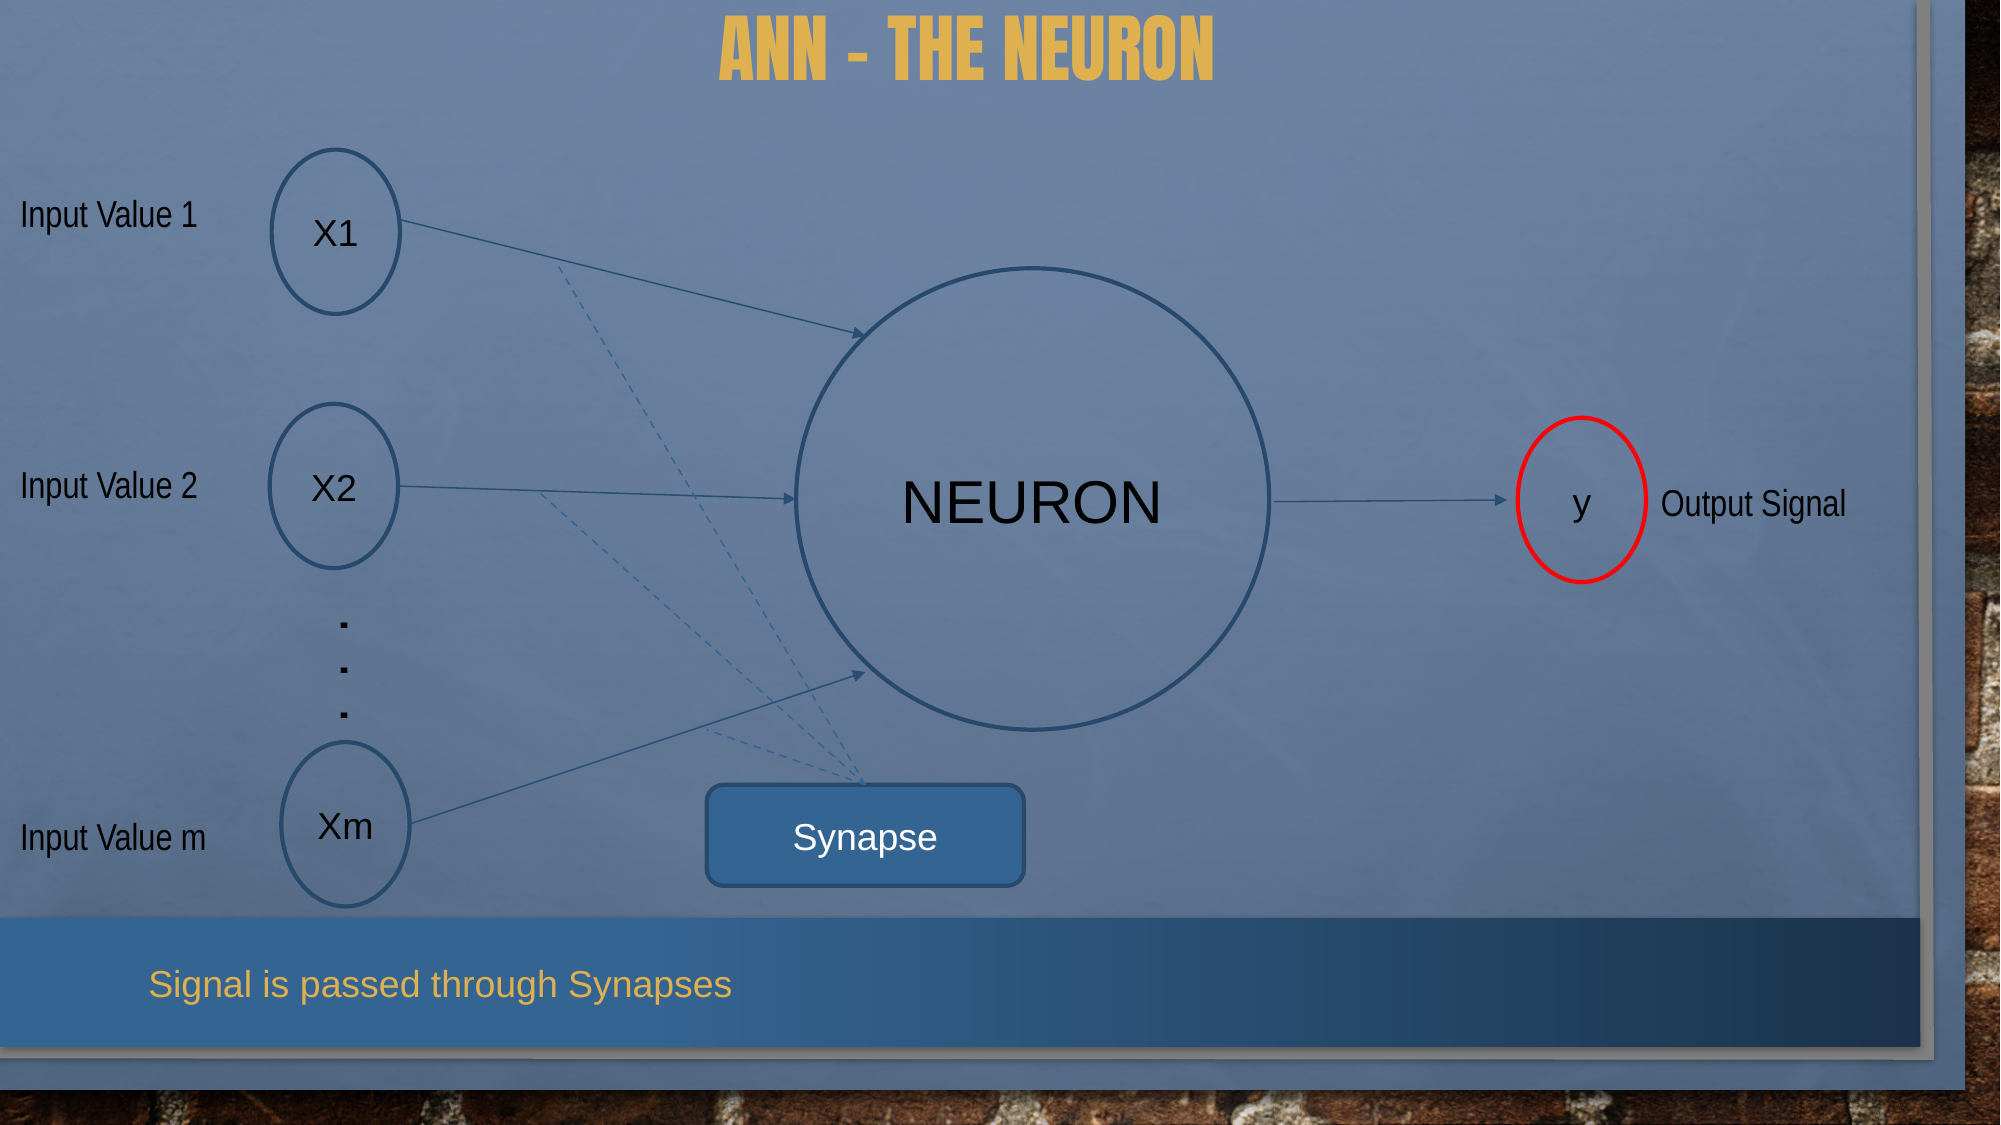

ANN – THE Neuron
X1
Input Value 1

NEURON
X2
y
Input Value 2
Output Signal

.
.
.

Xm
Synapse
Input Value m
Signal is passed through Synapses